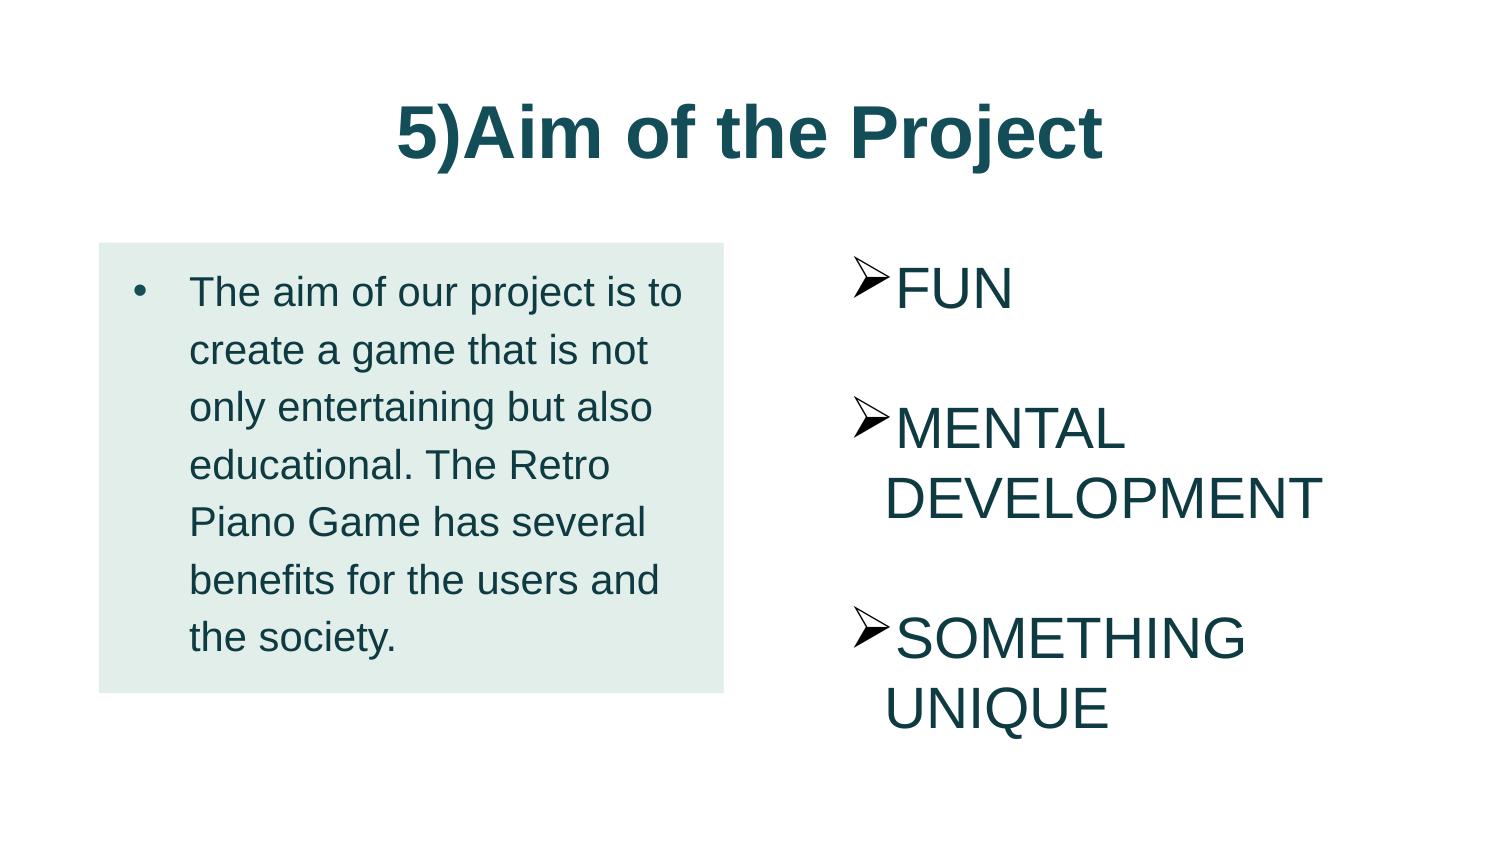

# 5)Aim of the Project
The aim of our project is to create a game that is not only entertaining but also educational. The Retro Piano Game has several benefits for the users and the society.
FUN

MENTAL DEVELOPMENT

SOMETHING UNIQUE